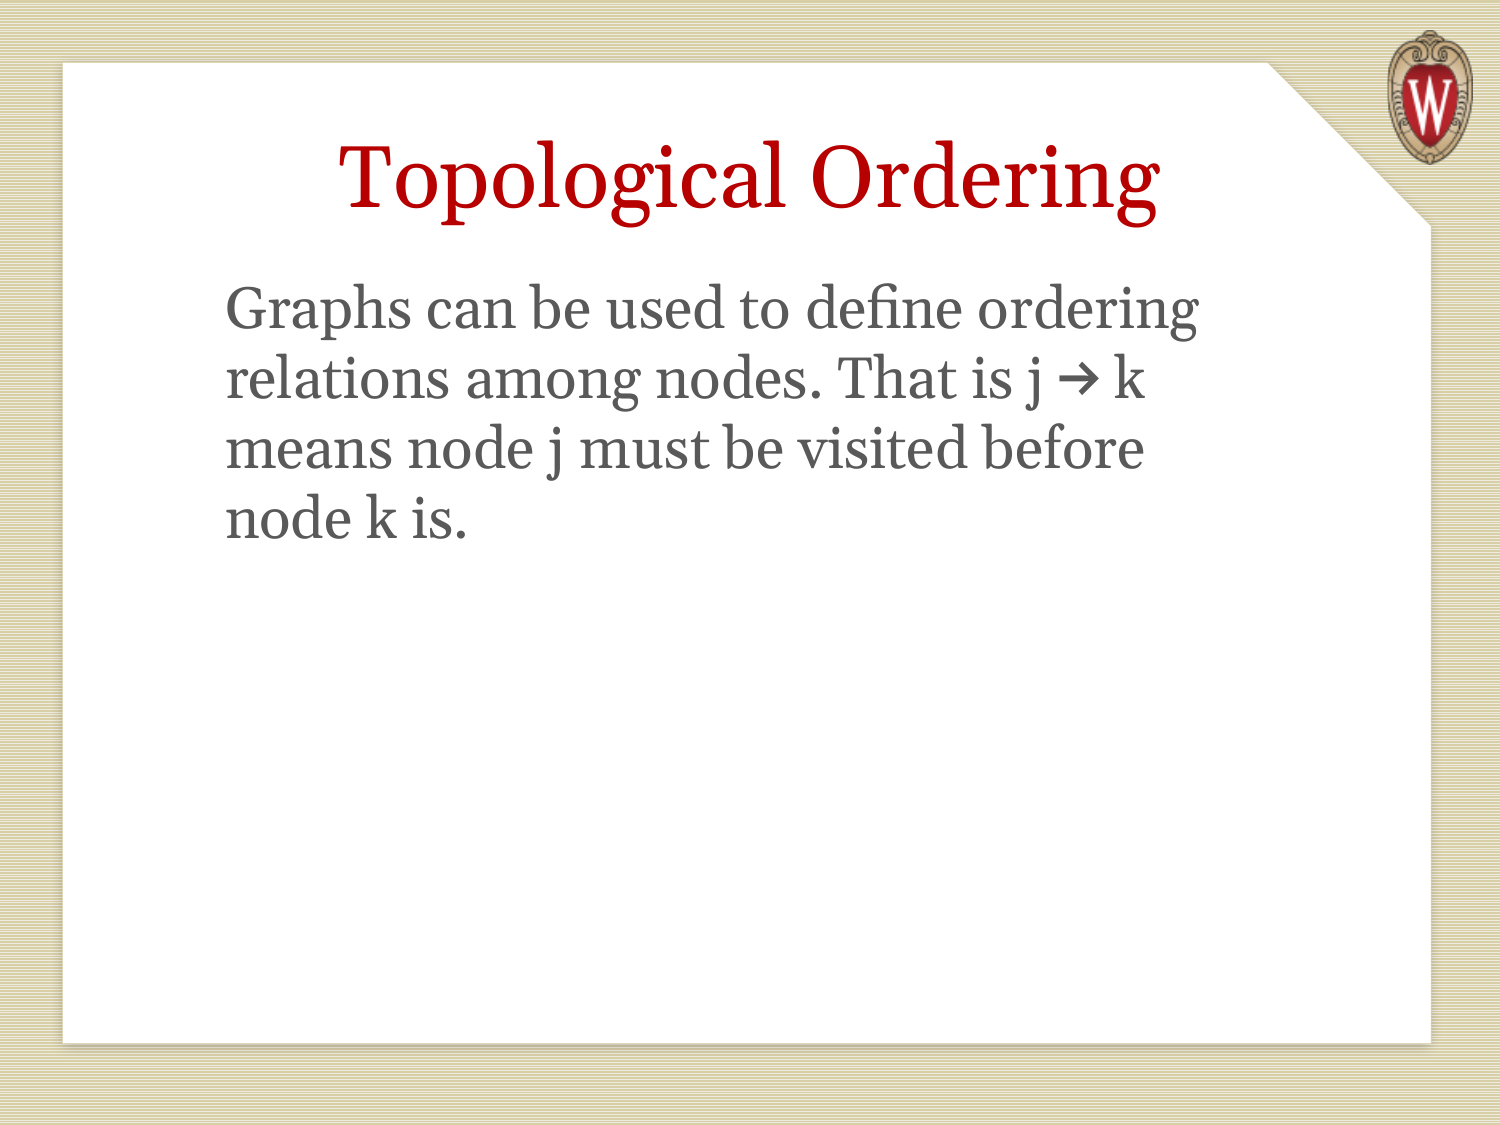

# Topological Ordering
Graphs can be used to define ordering relations among nodes. That is j → k means node j must be visited before node k is.